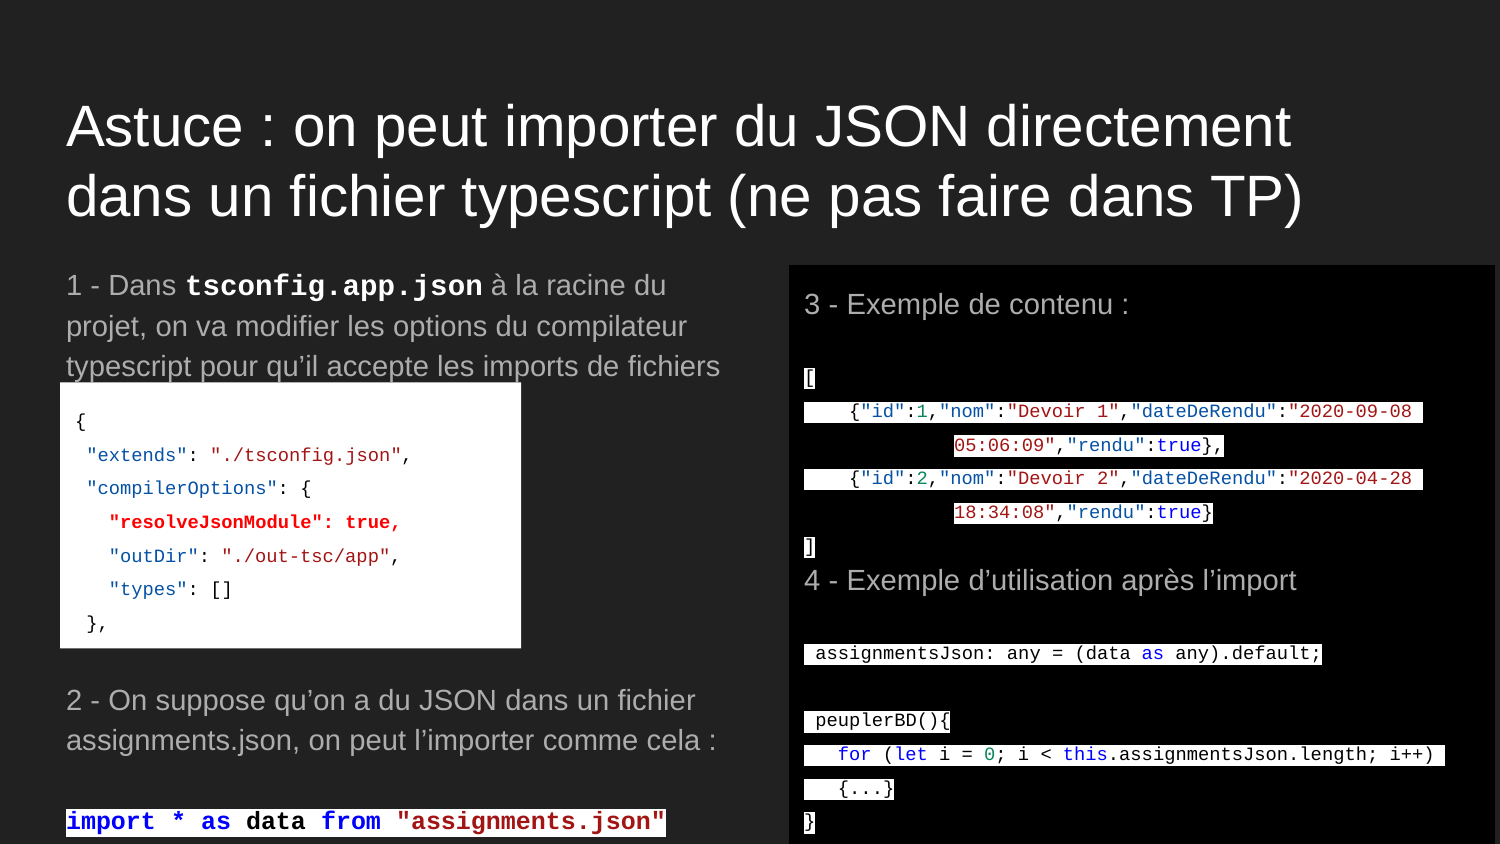

# Astuce : on peut importer du JSON directement dans un fichier typescript (ne pas faire dans TP)
1 - Dans tsconfig.app.json à la racine du projet, on va modifier les options du compilateur typescript pour qu’il accepte les imports de fichiers json:

2 - On suppose qu’on a du JSON dans un fichier assignments.json, on peut l’importer comme cela :
import * as data from "assignments.json"

3 - Exemple de contenu :
[
    {"id":1,"nom":"Devoir 1","dateDeRendu":"2020-09-08
	05:06:09","rendu":true},
    {"id":2,"nom":"Devoir 2","dateDeRendu":"2020-04-28
	18:34:08","rendu":true}
]
4 - Exemple d’utilisation après l’import
 assignmentsJson: any = (data as any).default;

 peuplerBD(){
   for (let i = 0; i < this.assignmentsJson.length; i++)
   {...}
}

{
 "extends": "./tsconfig.json",
 "compilerOptions": {
   "resolveJsonModule": true,
   "outDir": "./out-tsc/app",
   "types": []
 },